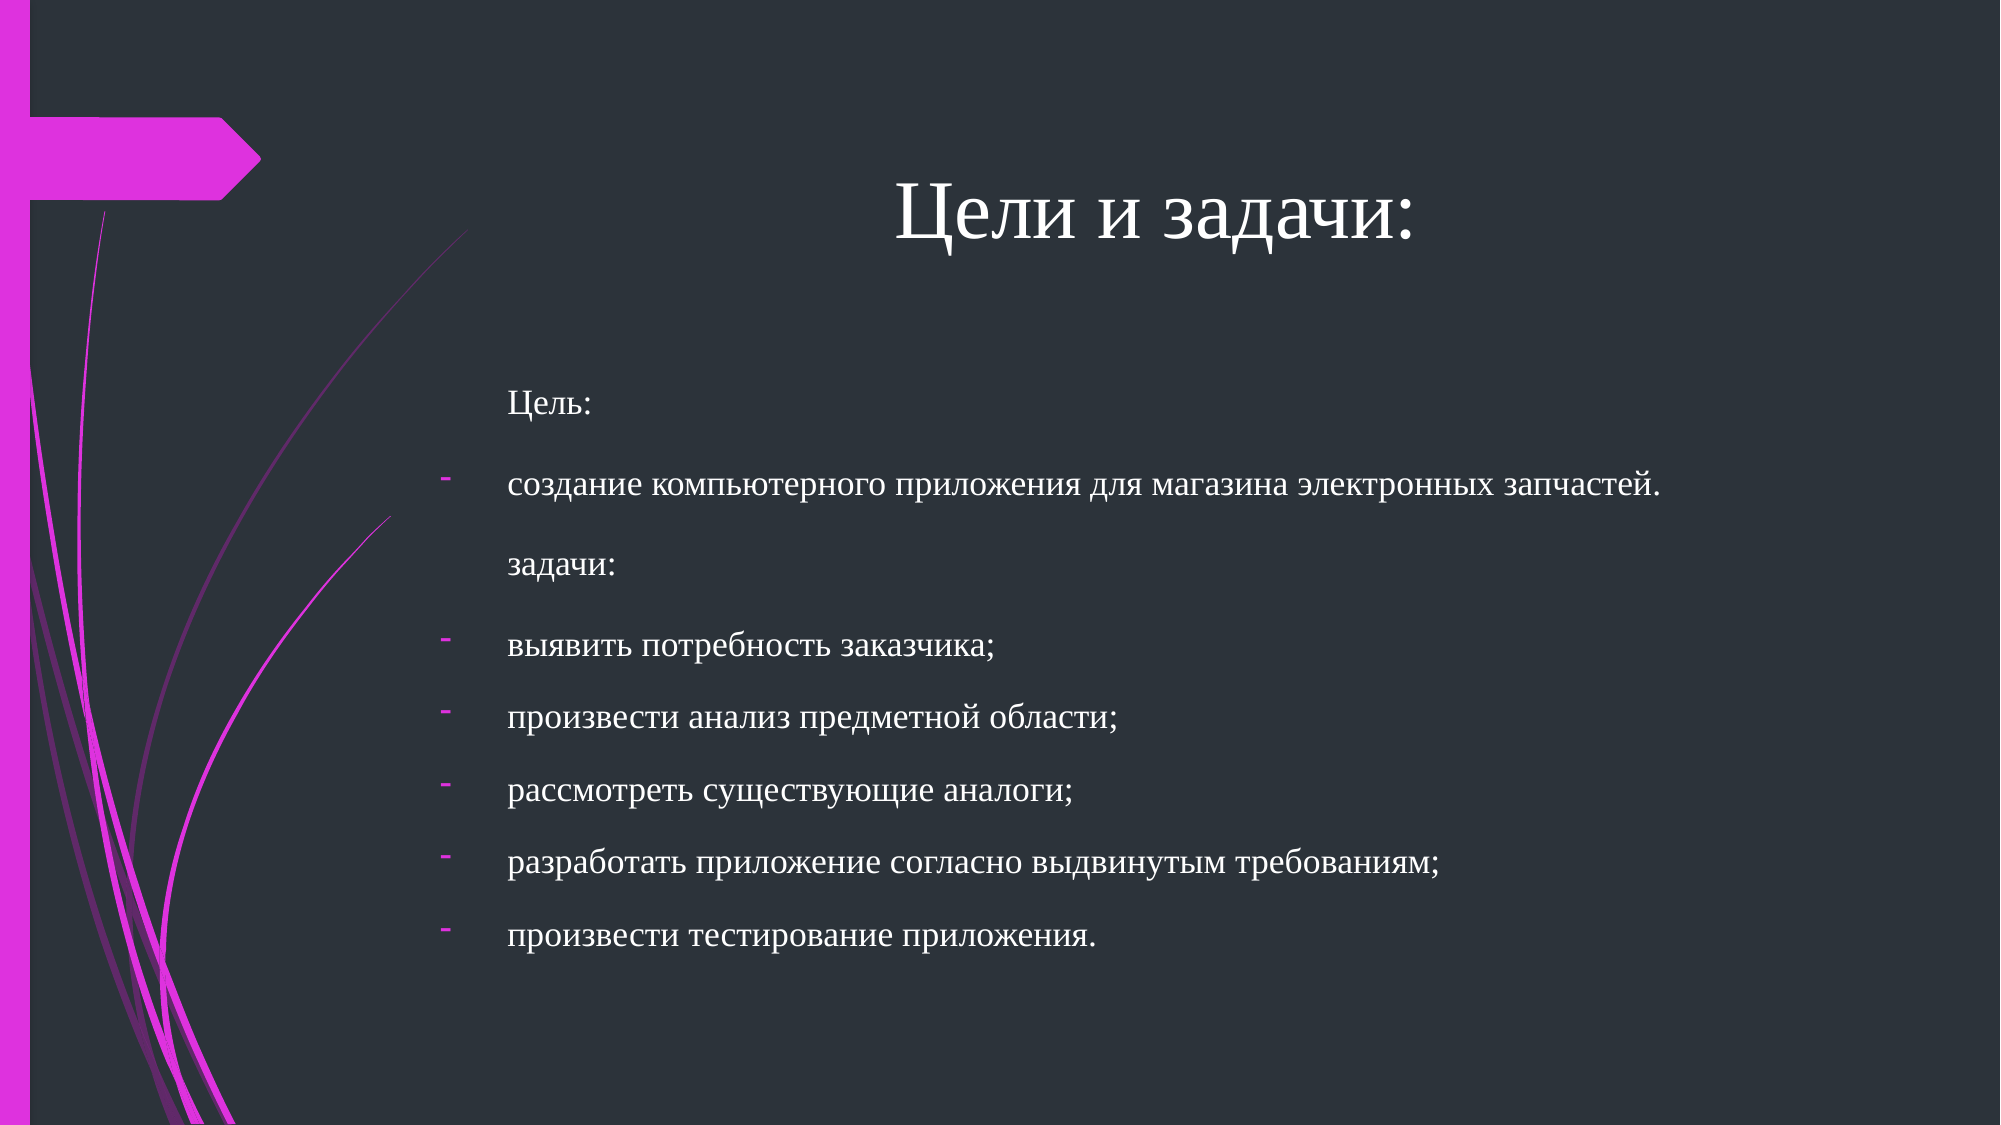

# Цели и задачи:
Цель:
создание компьютерного приложения для магазина электронных запчастей.
	задачи:
выявить потребность заказчика;
произвести анализ предметной области;
рассмотреть существующие аналоги;
разработать приложение согласно выдвинутым требованиям;
произвести тестирование приложения.